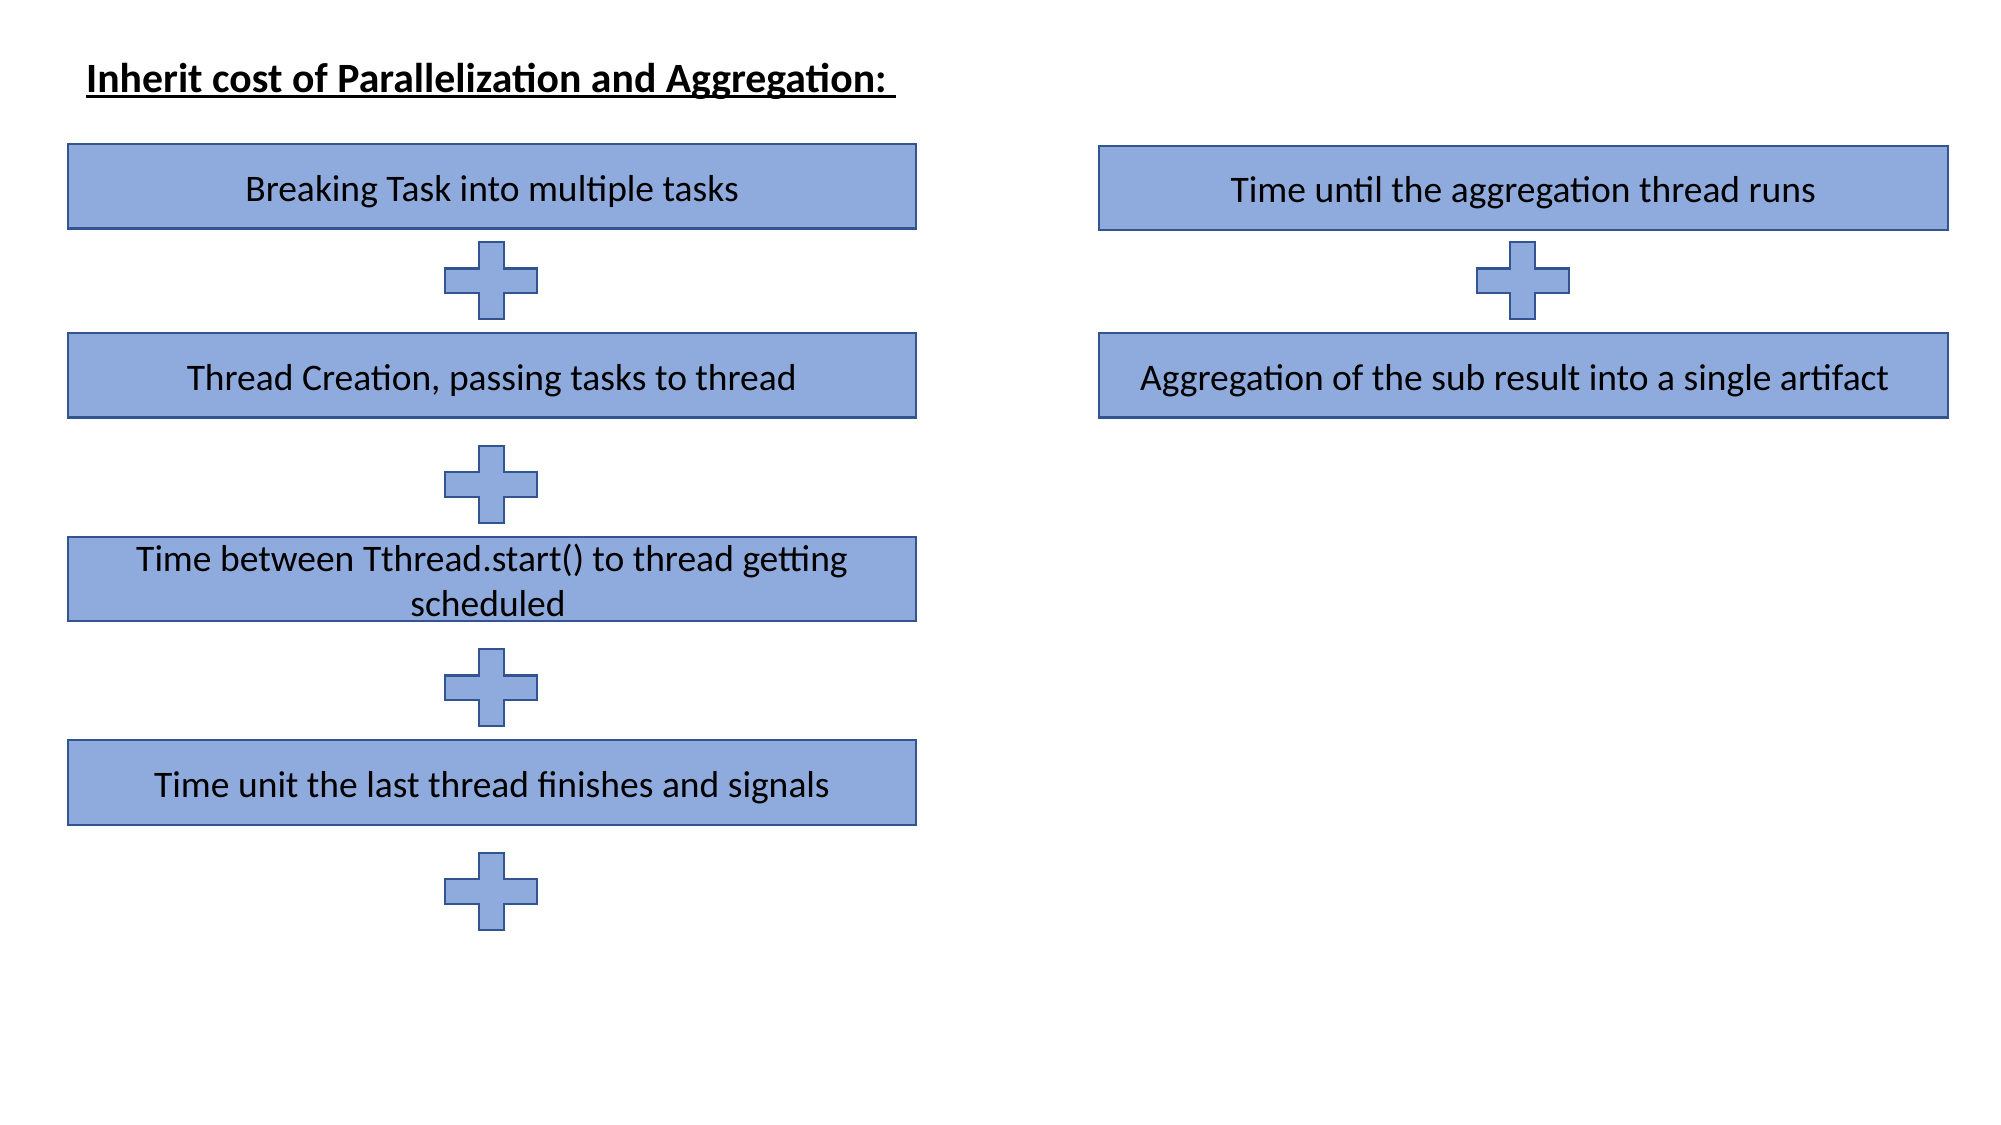

Inherit cost of Parallelization and Aggregation:
Breaking Task into multiple tasks
Time until the aggregation thread runs

Thread Creation, passing tasks to thread
Aggregation of the sub result into a single artifact

Time between Tthread.start() to thread getting scheduled

Time unit the last thread finishes and signals